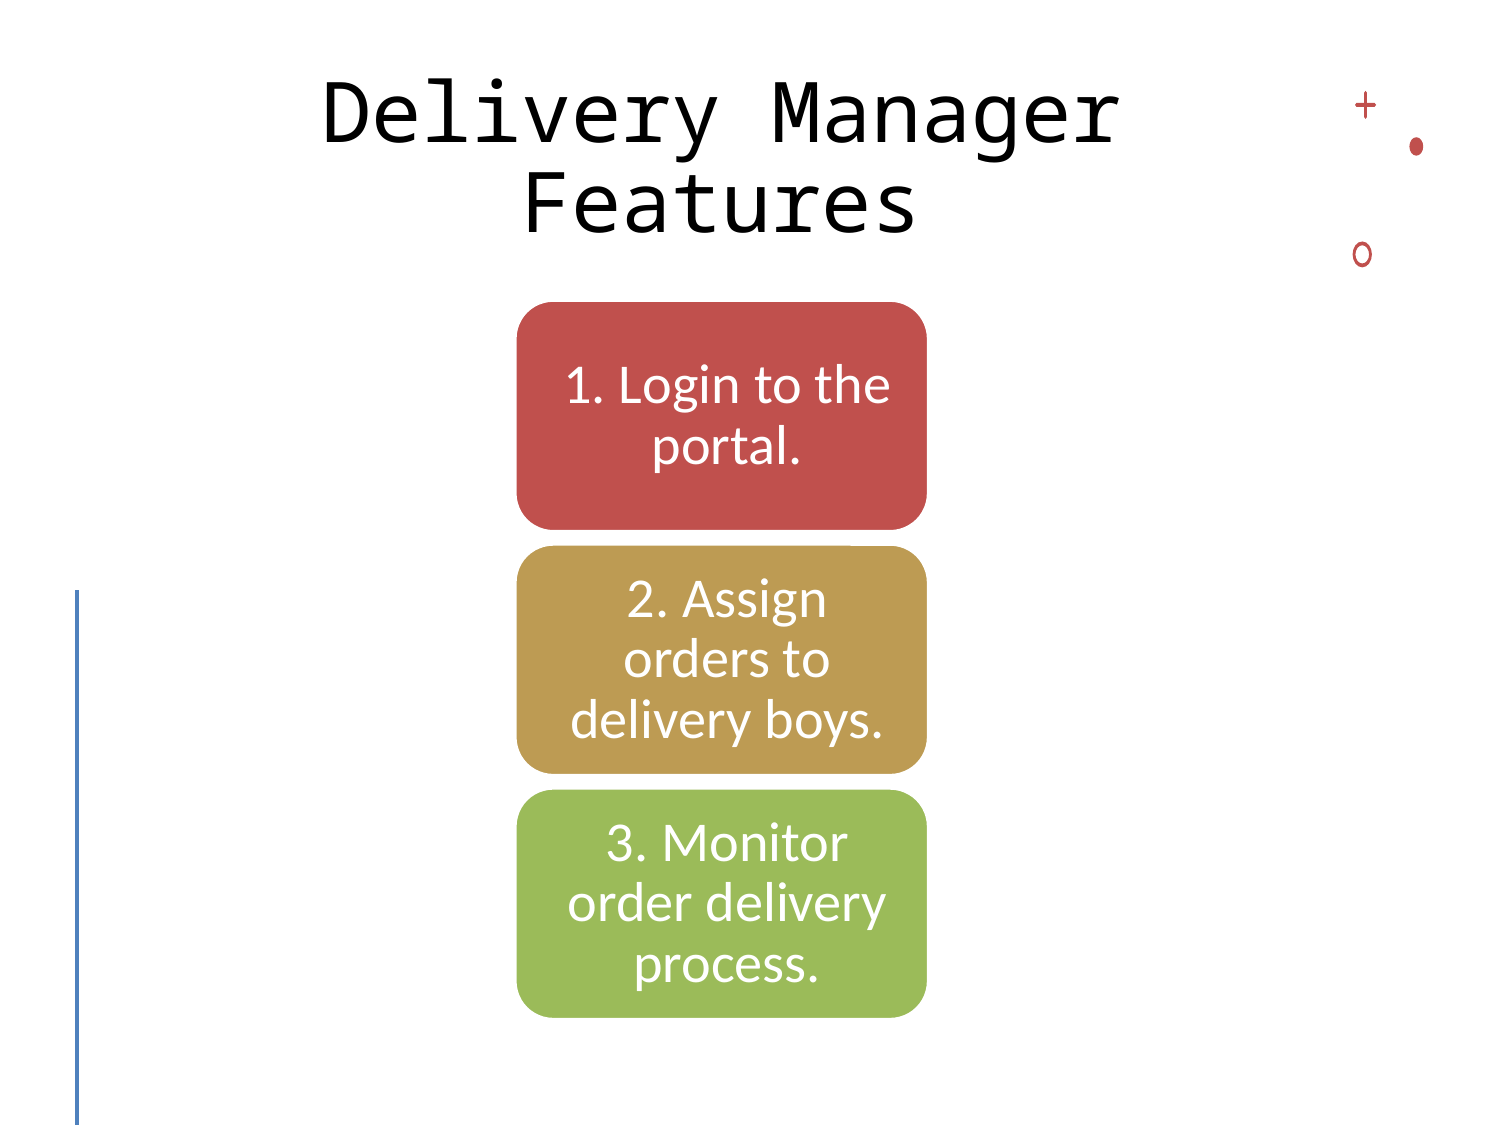

# Delivery Manager Features

1. Login to the portal.
2. Assign orders to delivery boys.
3. Monitor order delivery process.